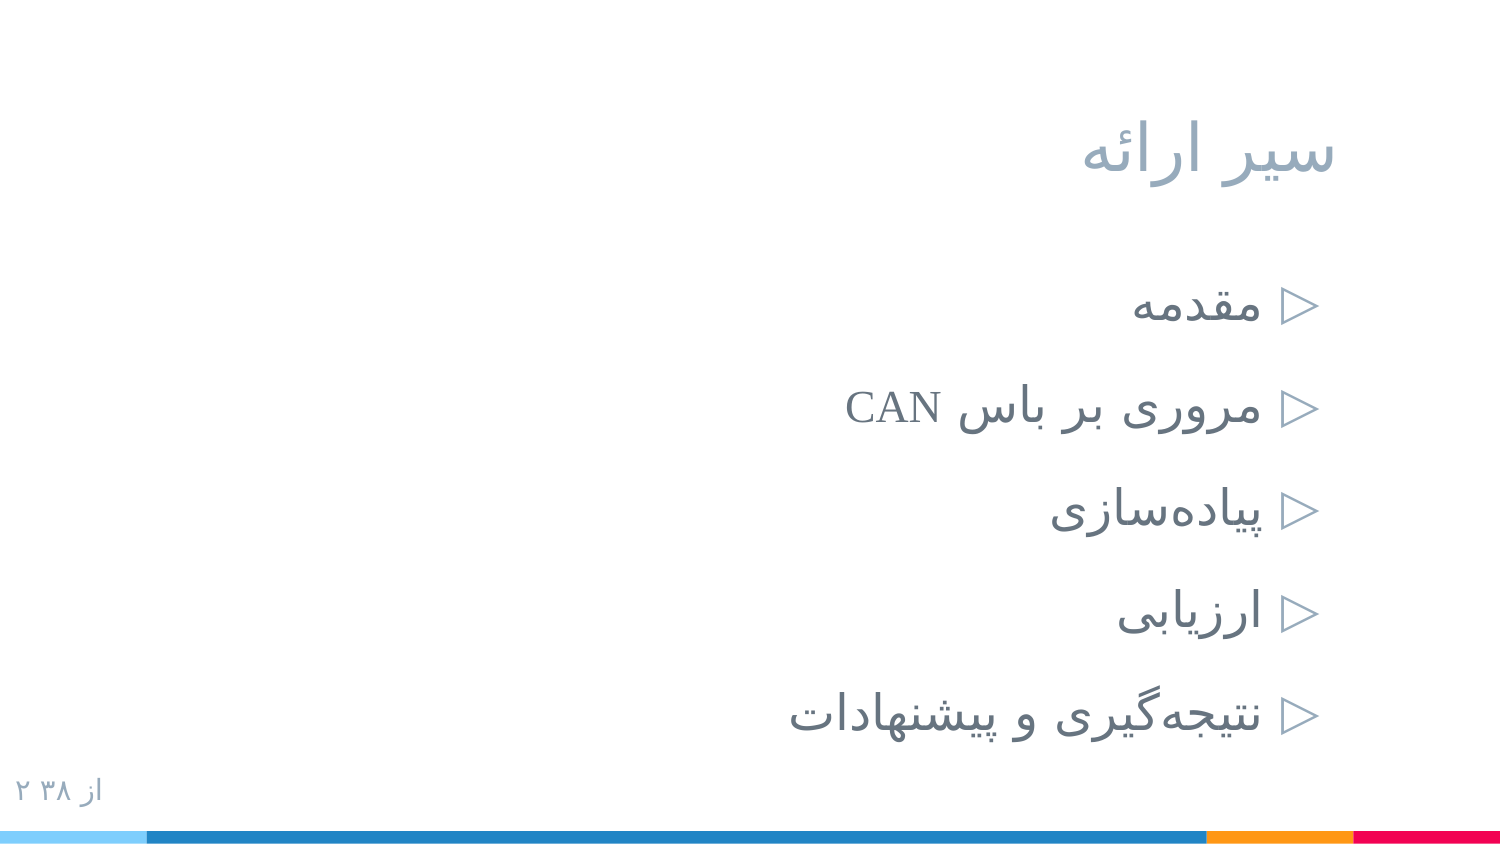

# سیر ارائه
مقدمه
مروری بر باس CAN
پیاده‌سازی
ارزیابی
نتیجه‌گیری و پیشنهادات
۲ از ۳۸